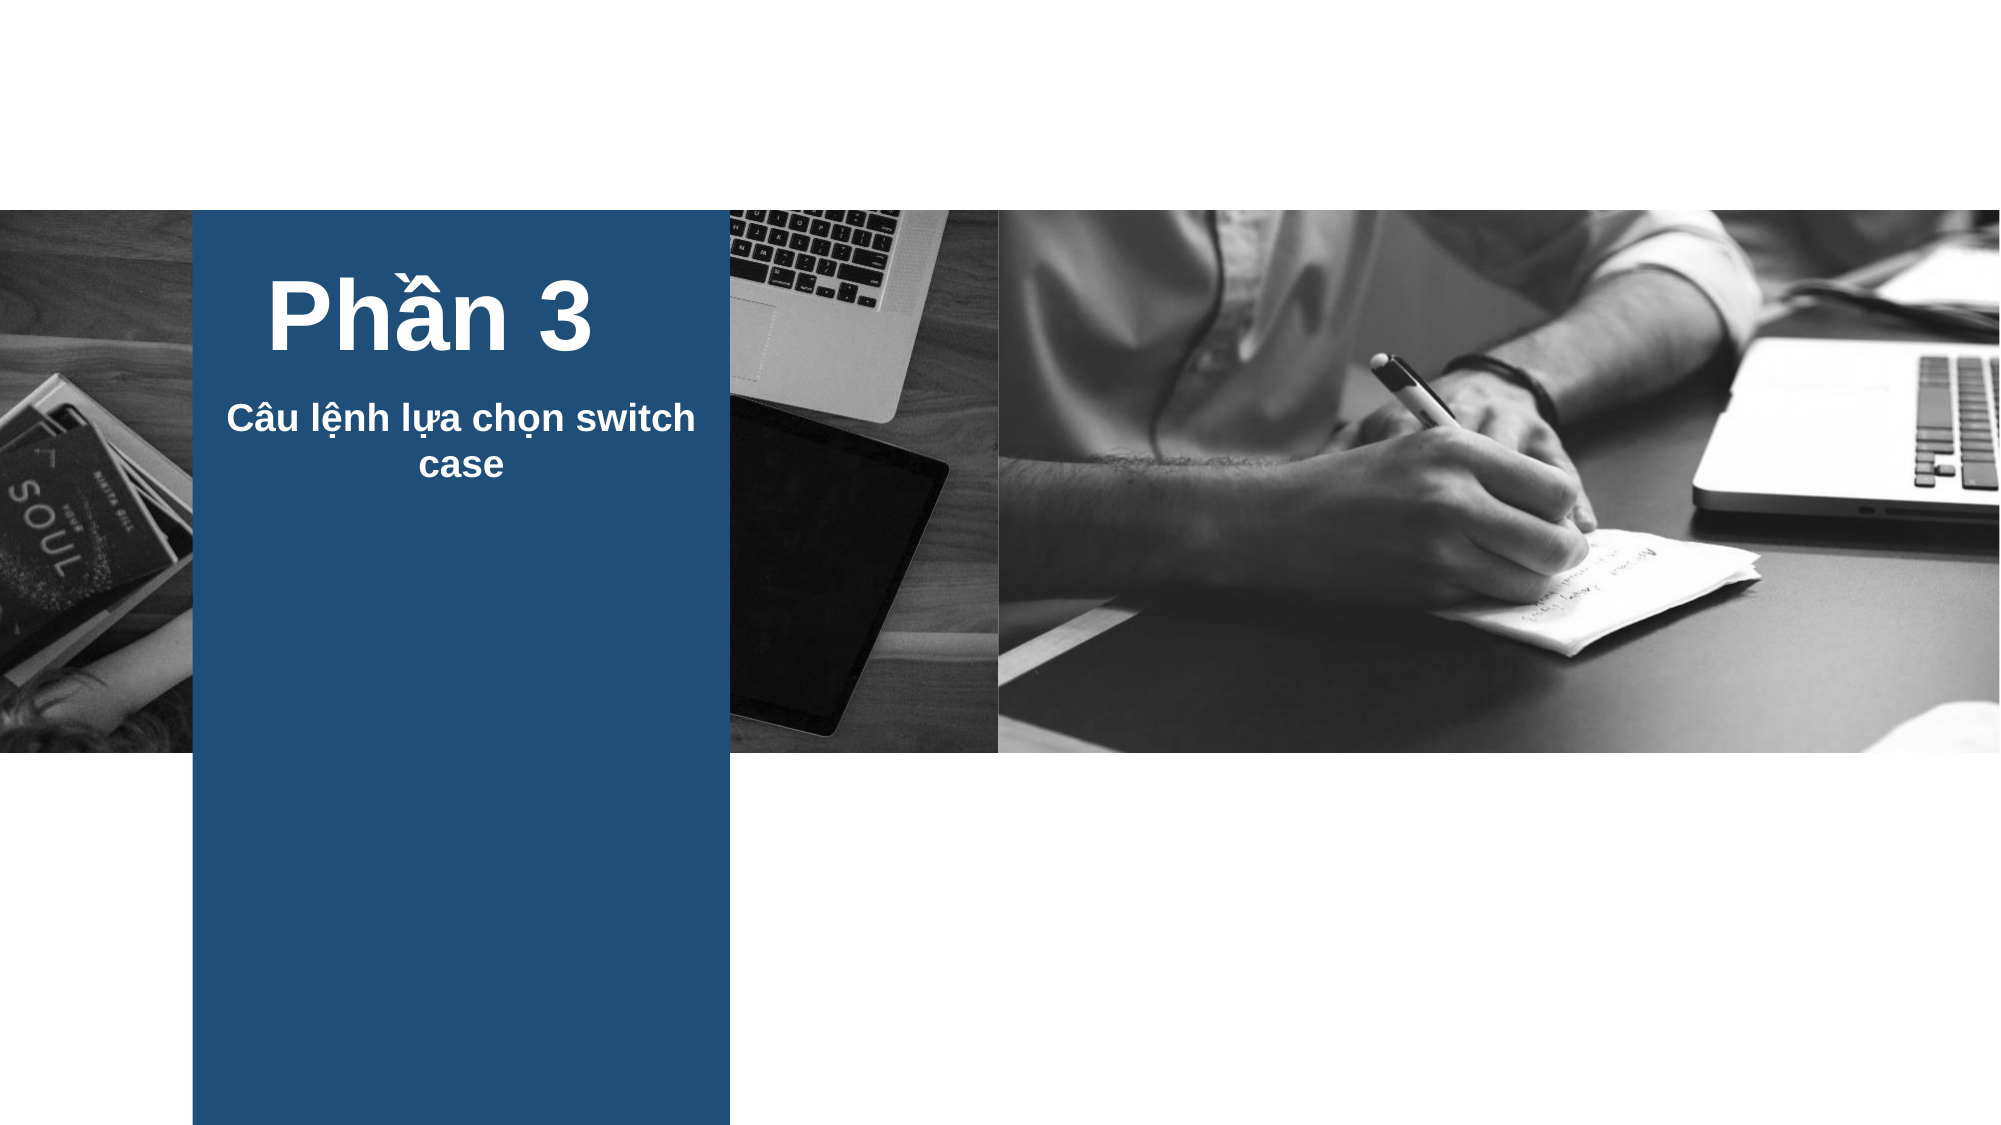

Phần 3
Câu lệnh lựa chọn switch case